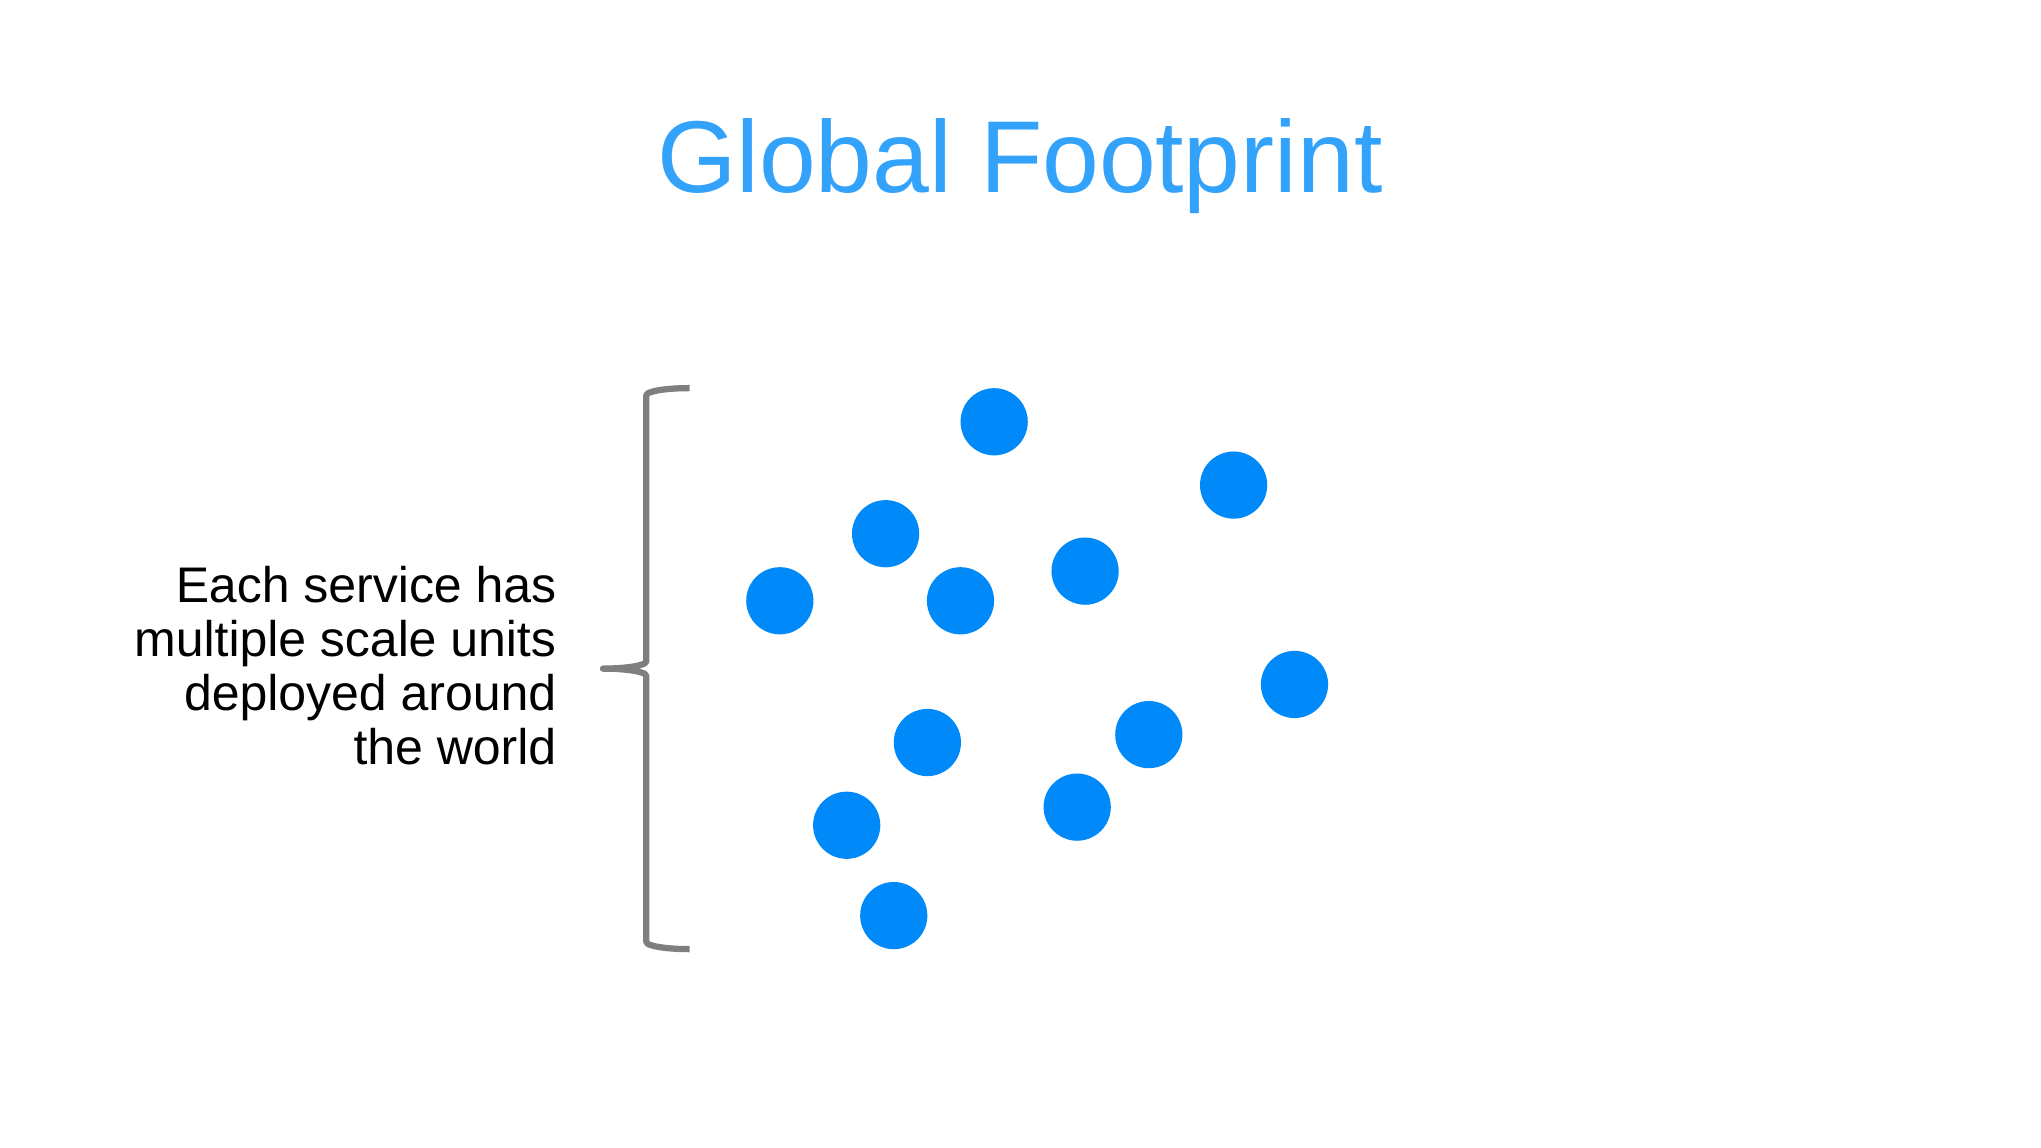

Global Footprint

Each service has multiple scale units deployed around the world